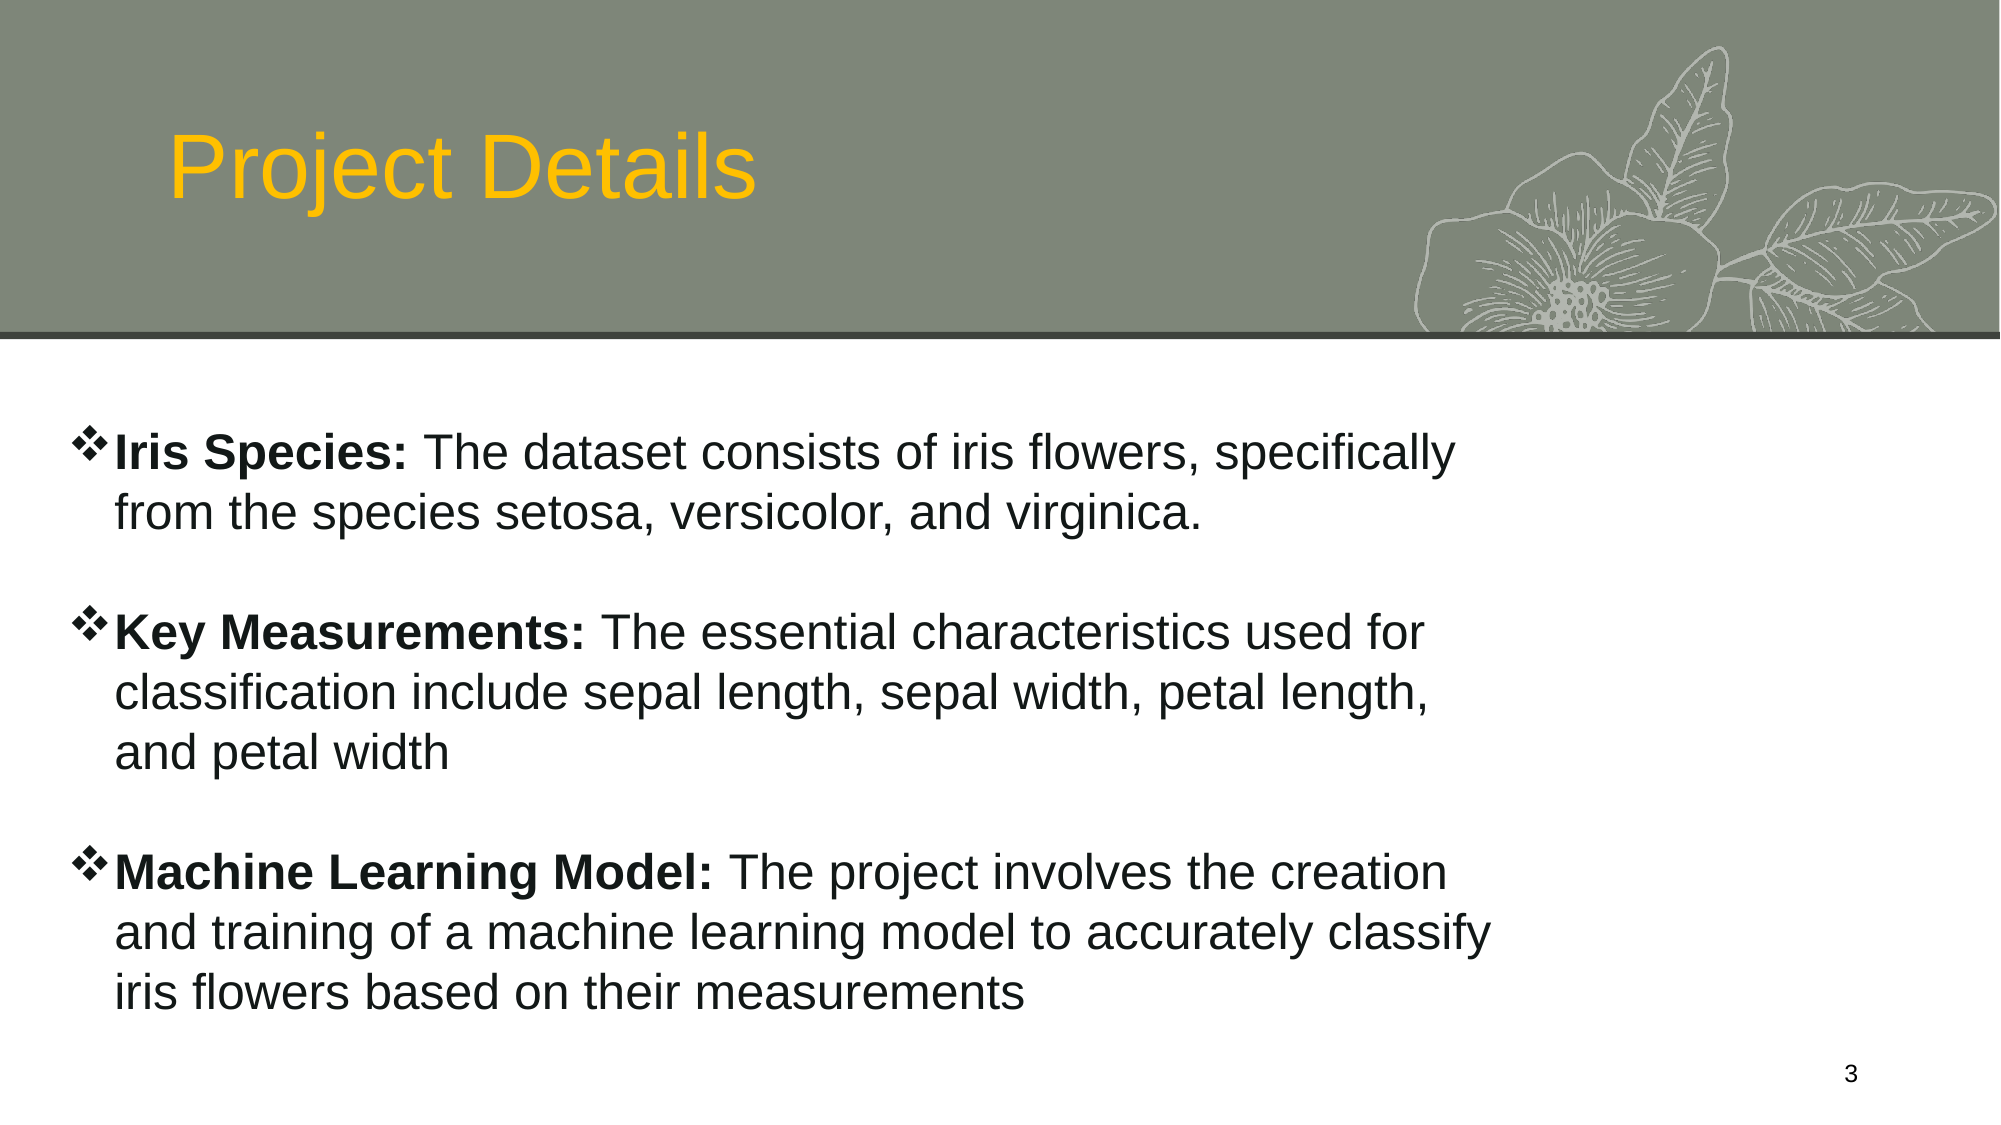

# Project Details
Iris Species: The dataset consists of iris flowers, specifically from the species setosa, versicolor, and virginica.

Key Measurements: The essential characteristics used for classification include sepal length, sepal width, petal length, and petal width

Machine Learning Model: The project involves the creation and training of a machine learning model to accurately classify iris flowers based on their measurements

3